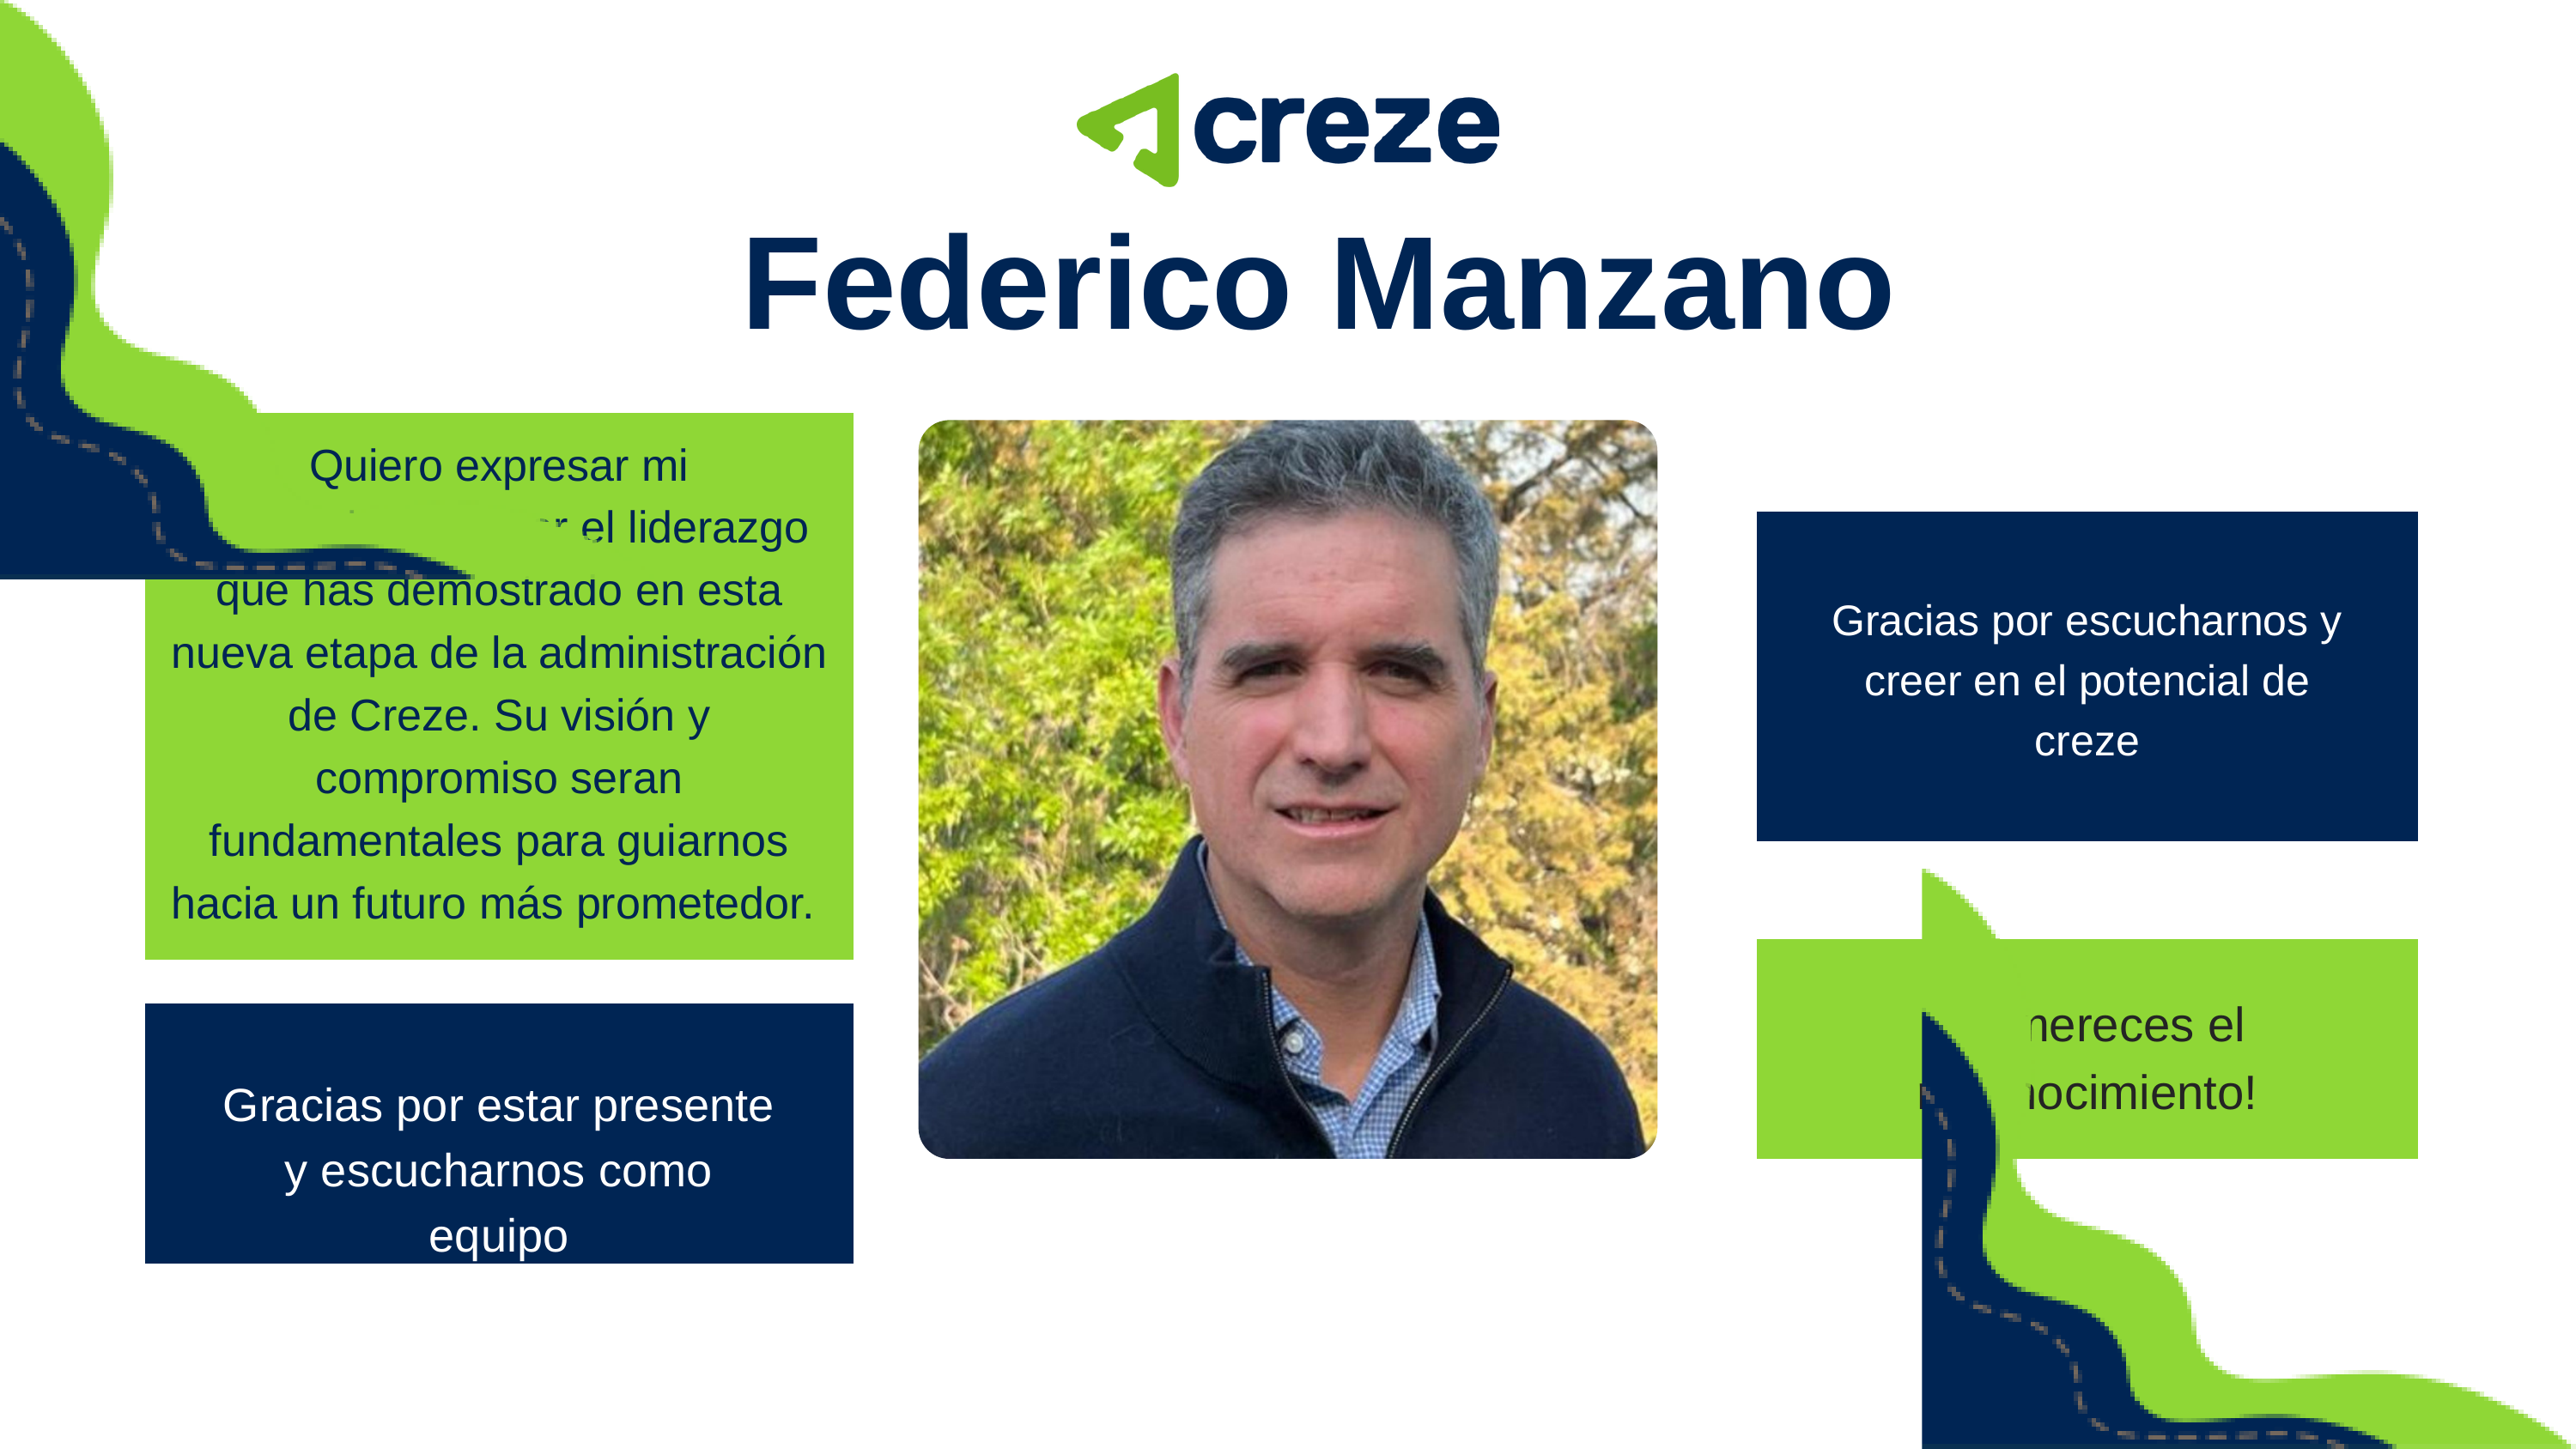

Federico Manzano

Quiero expresar mi reconocimiento por el liderazgo que has demostrado en esta nueva etapa de la administración de Creze. Su visión y compromiso seran fundamentales para guiarnos hacia un futuro más prometedor.

Gracias por escucharnos y creer en el potencial de creze

¡Te mereces el reconocimiento!

Gracias por estar presente y escucharnos como equipo